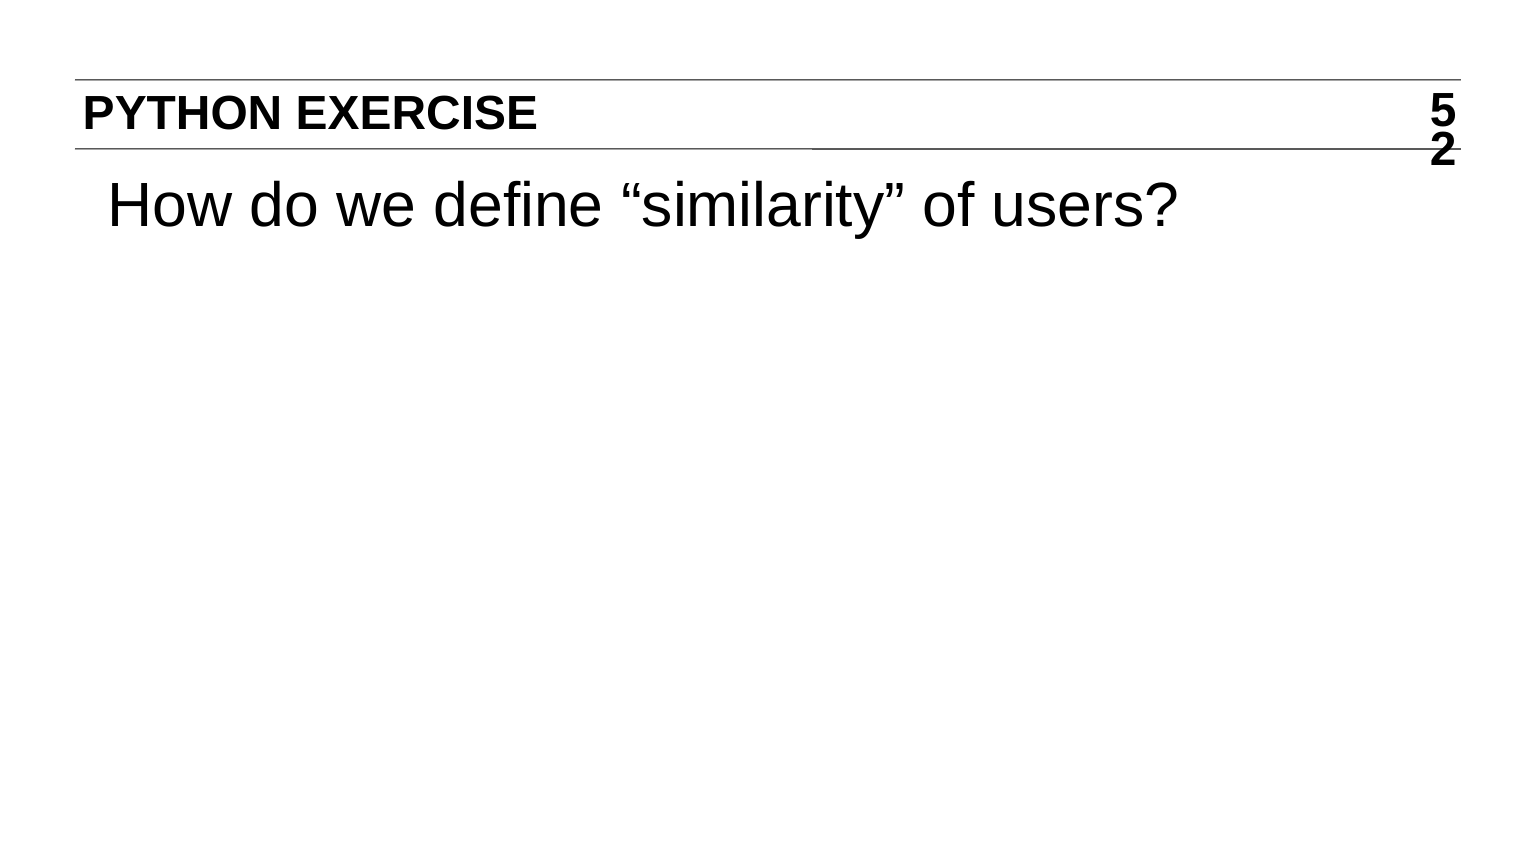

Python exercise
52
How do we define “similarity” of users?